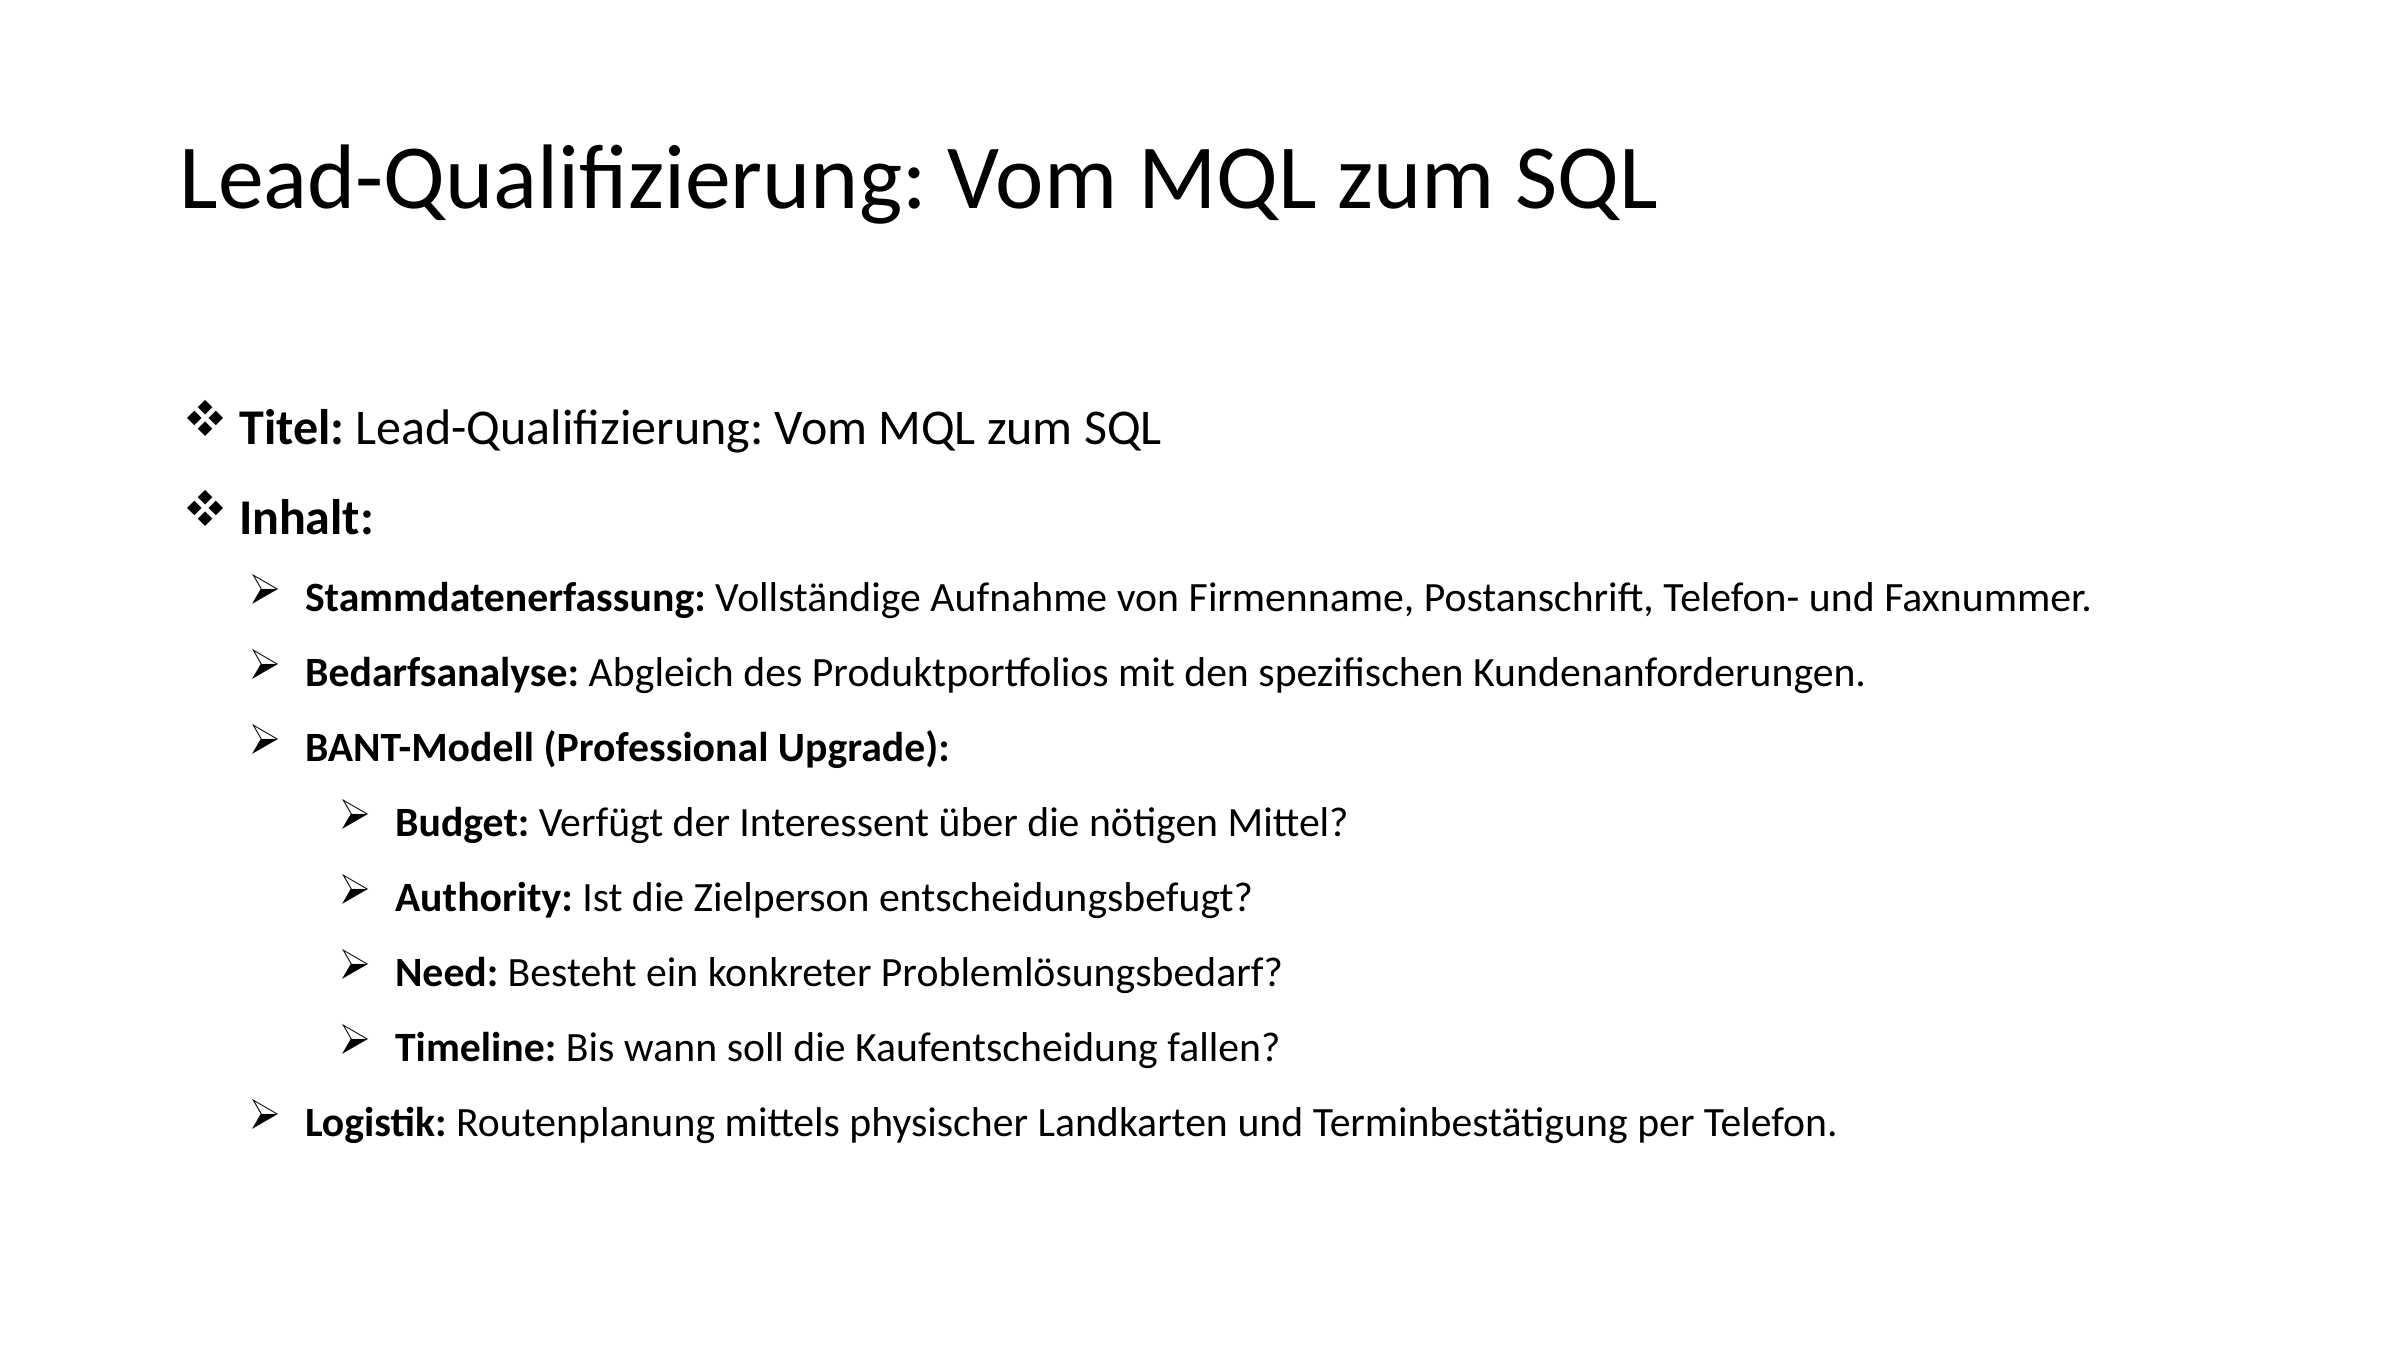

# Lead-Qualifizierung: Vom MQL zum SQL
Titel: Lead-Qualifizierung: Vom MQL zum SQL
Inhalt:
Stammdatenerfassung: Vollständige Aufnahme von Firmenname, Postanschrift, Telefon- und Faxnummer.
Bedarfsanalyse: Abgleich des Produktportfolios mit den spezifischen Kundenanforderungen.
BANT-Modell (Professional Upgrade):
Budget: Verfügt der Interessent über die nötigen Mittel?
Authority: Ist die Zielperson entscheidungsbefugt?
Need: Besteht ein konkreter Problemlösungsbedarf?
Timeline: Bis wann soll die Kaufentscheidung fallen?
Logistik: Routenplanung mittels physischer Landkarten und Terminbestätigung per Telefon.